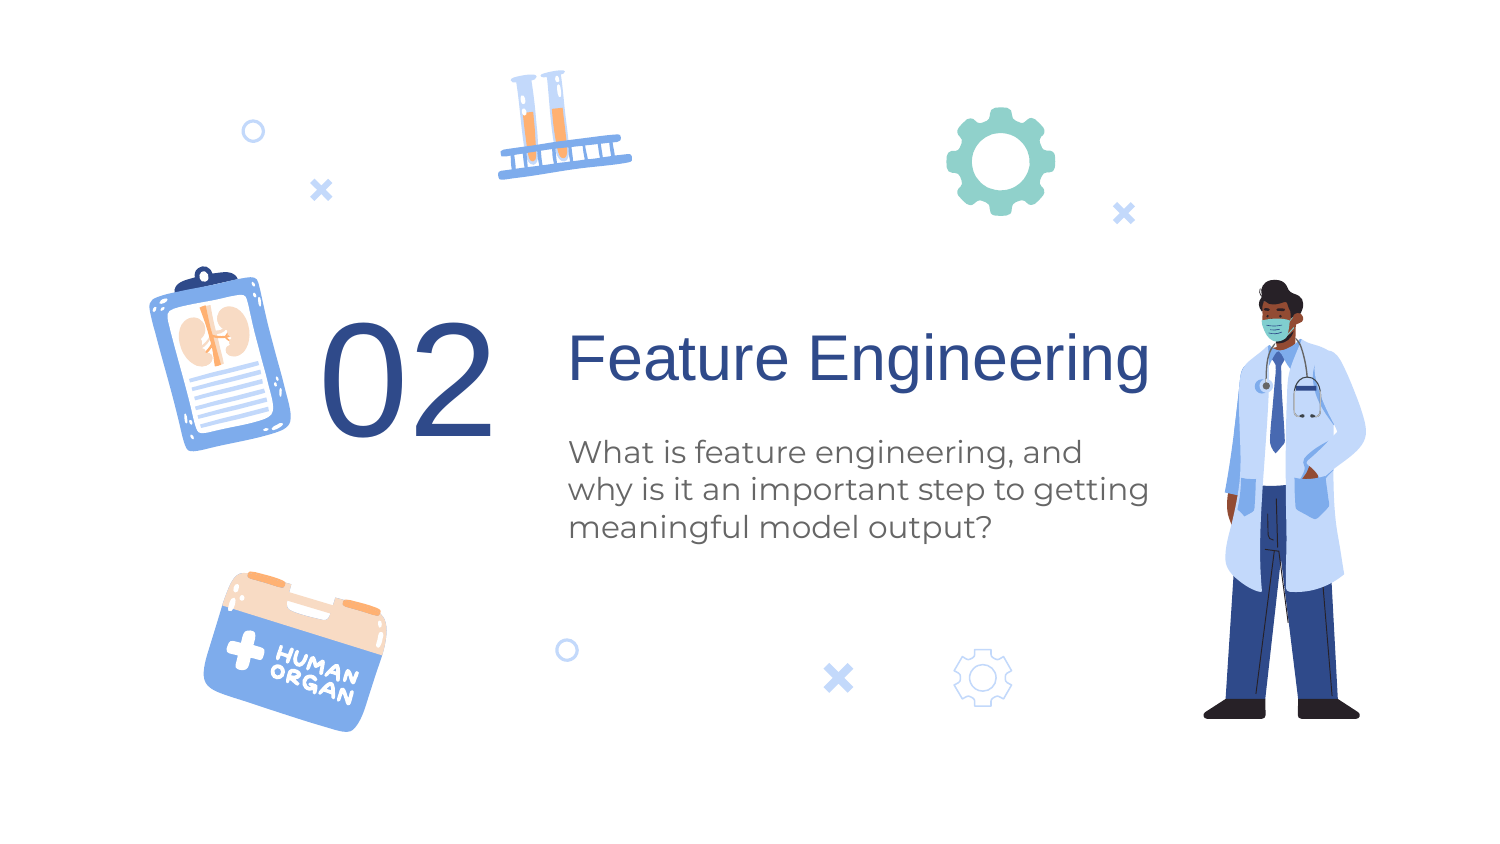

# Feature Engineering
02

What is feature engineering, and why is it an important step to getting meaningful model output?